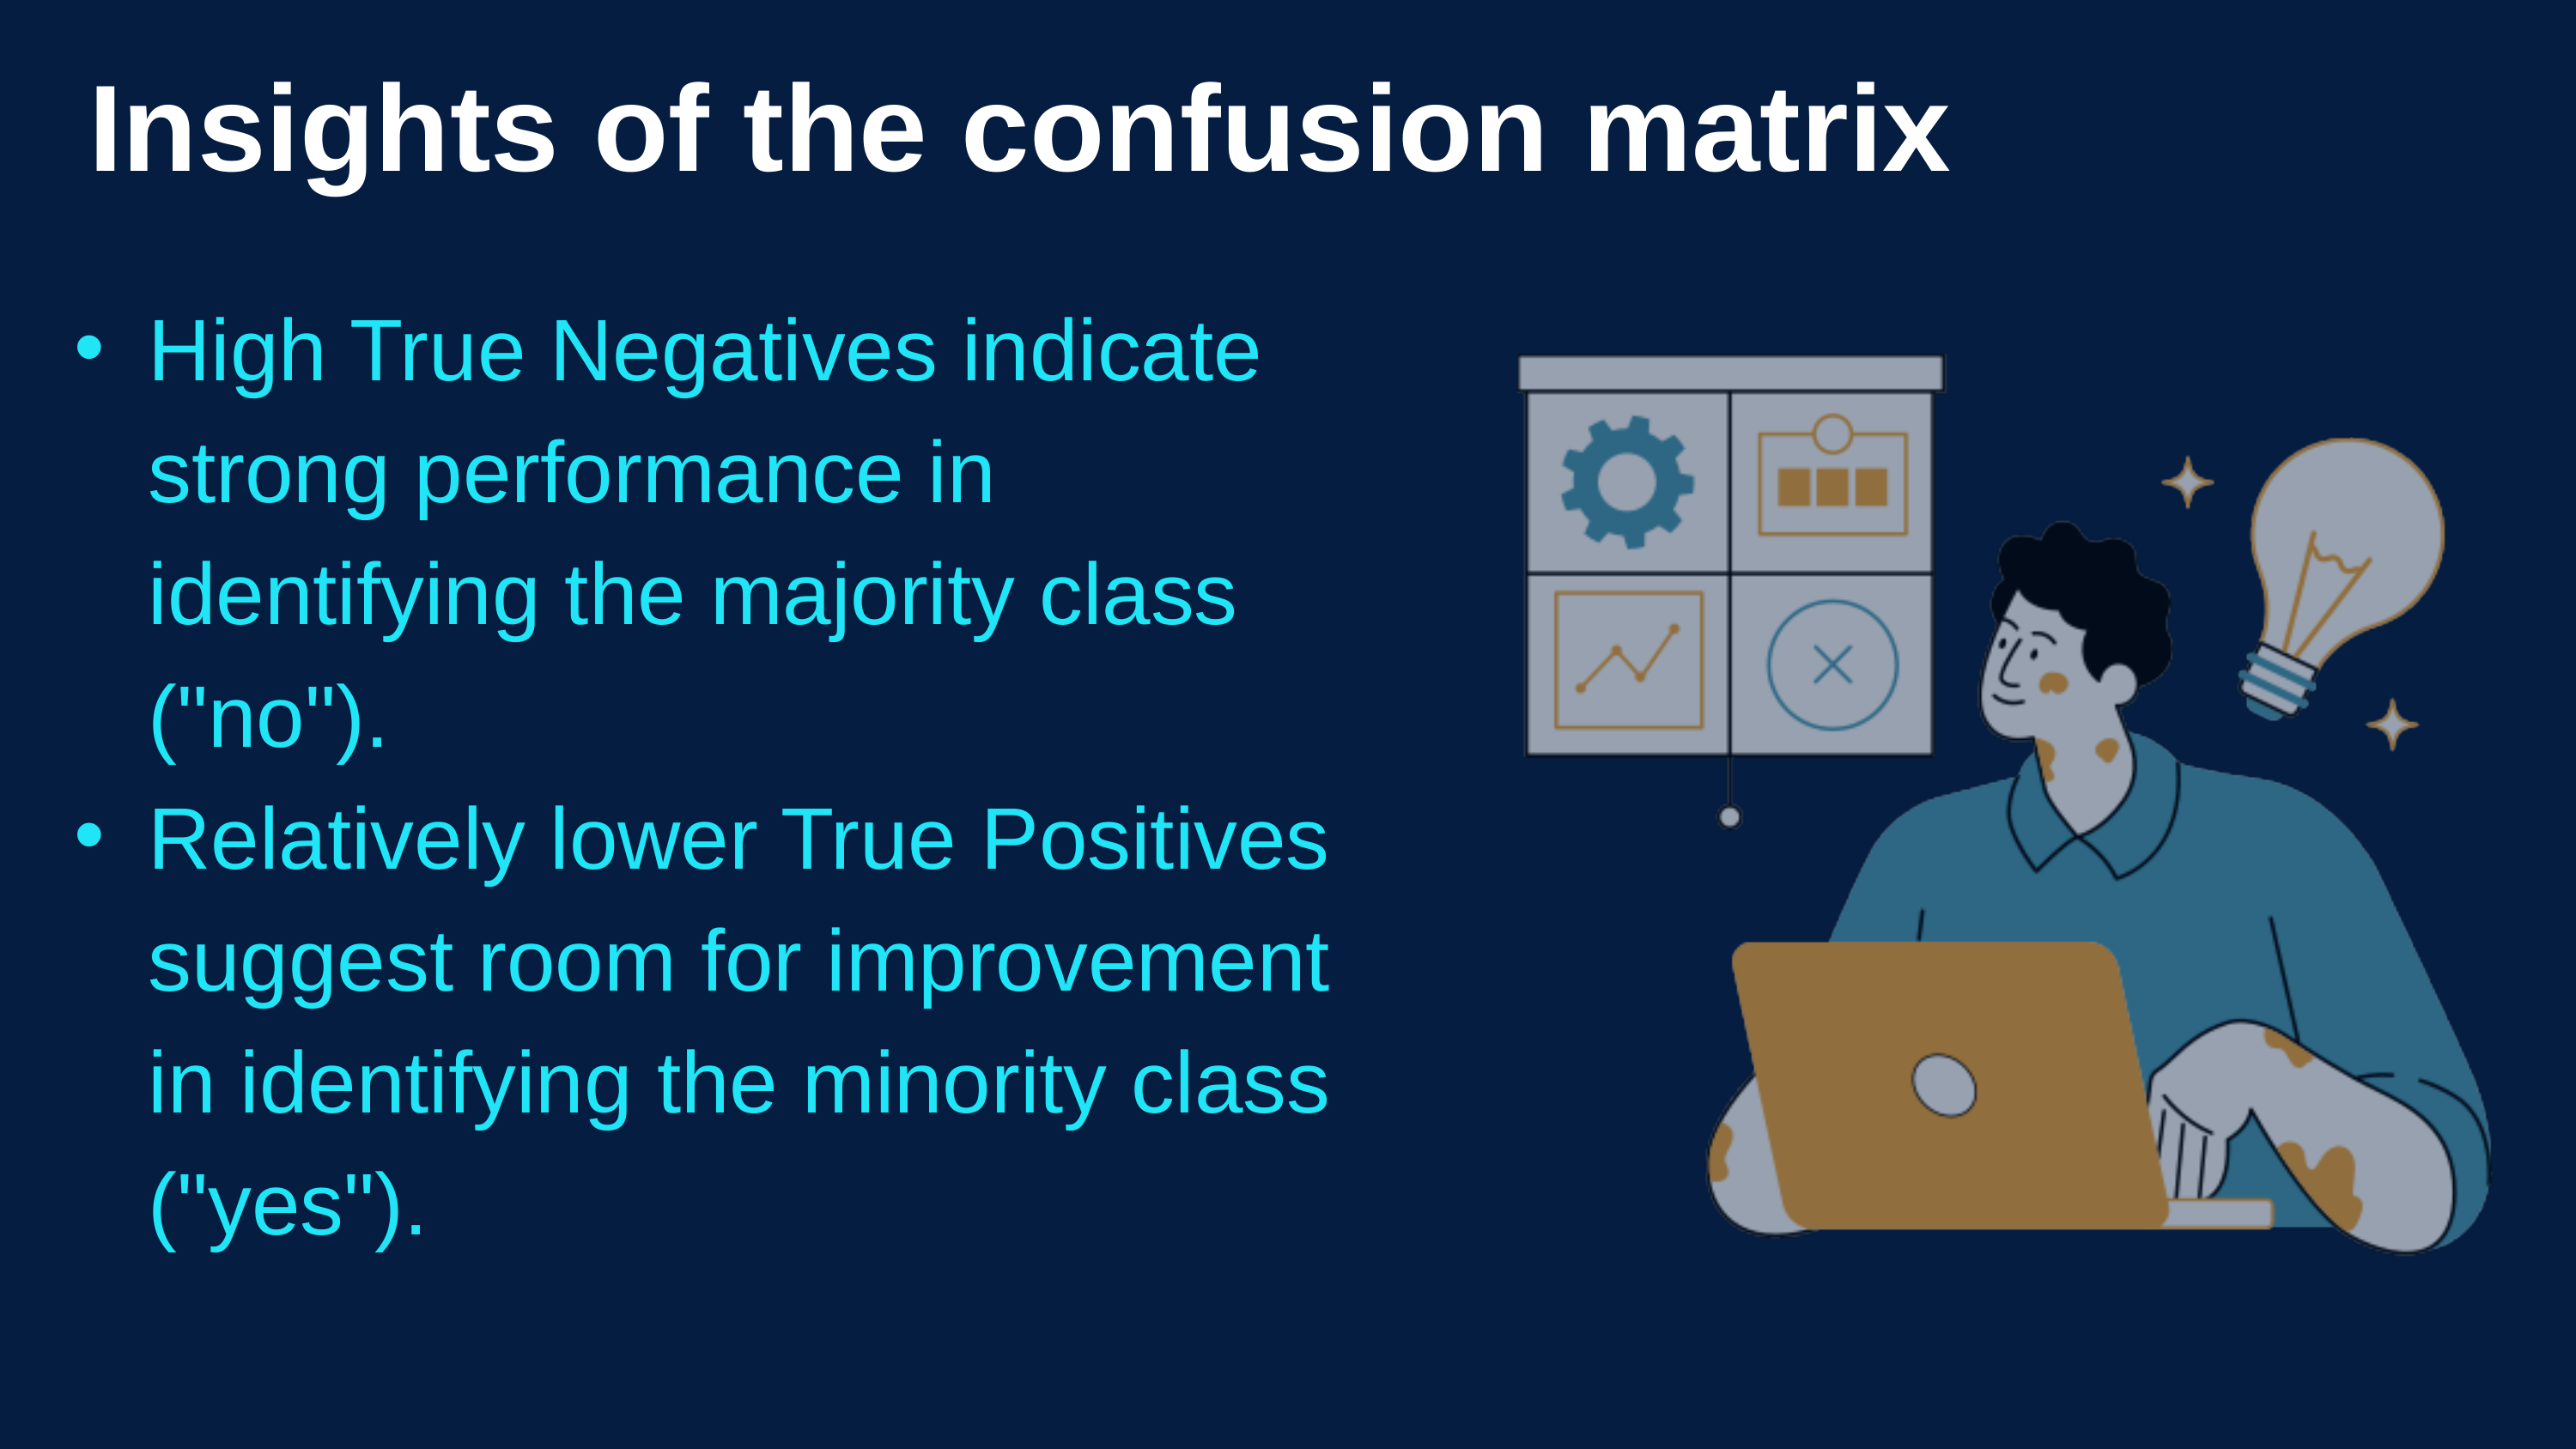

Insights of the confusion matrix

High True Negatives indicate strong performance in identifying the majority class ("no").
Relatively lower True Positives suggest room for improvement in identifying the minority class ("yes").